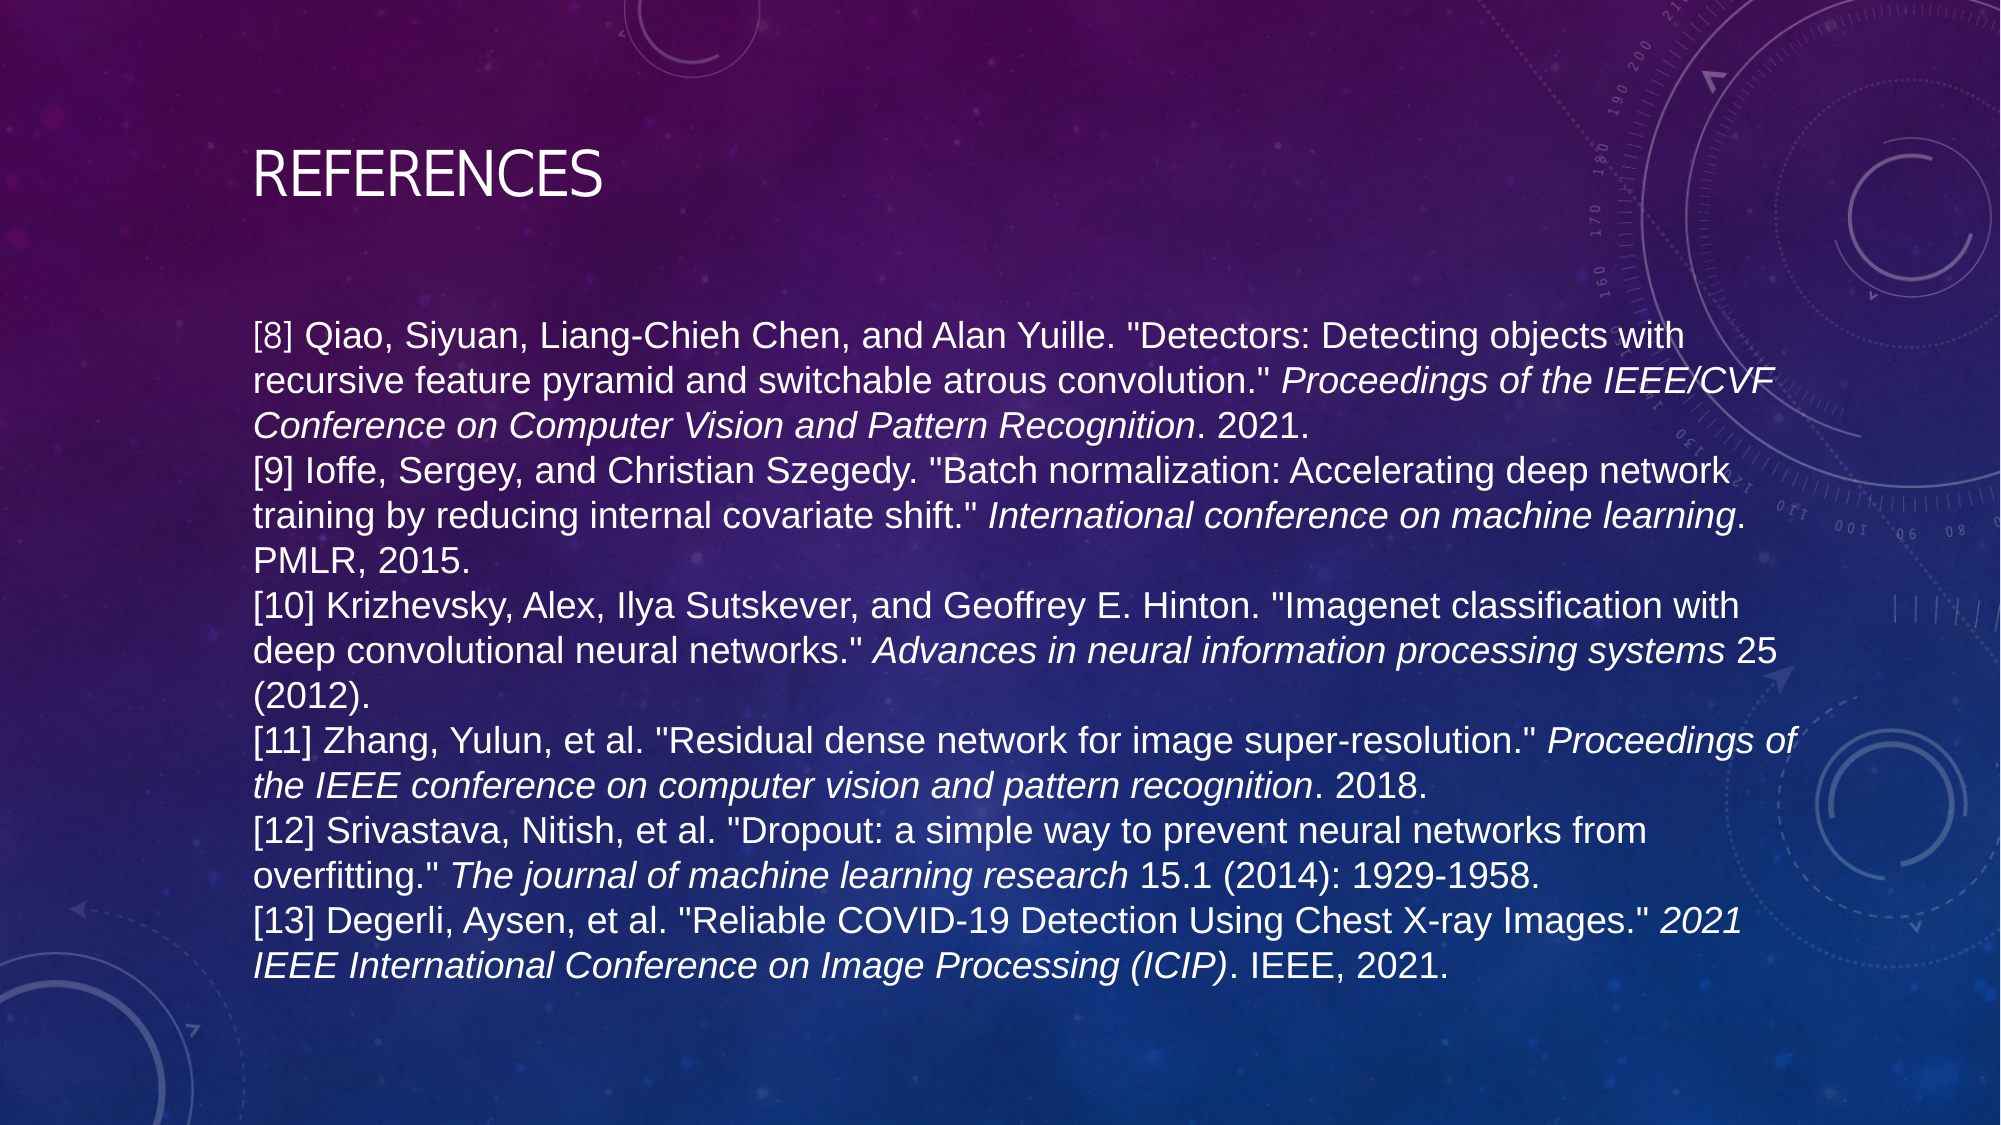

# References
[8] Qiao, Siyuan, Liang-Chieh Chen, and Alan Yuille. "Detectors: Detecting objects with recursive feature pyramid and switchable atrous convolution." Proceedings of the IEEE/CVF Conference on Computer Vision and Pattern Recognition. 2021.
[9] Ioffe, Sergey, and Christian Szegedy. "Batch normalization: Accelerating deep network training by reducing internal covariate shift." International conference on machine learning. PMLR, 2015.
[10] Krizhevsky, Alex, Ilya Sutskever, and Geoffrey E. Hinton. "Imagenet classification with deep convolutional neural networks." Advances in neural information processing systems 25 (2012).
[11] Zhang, Yulun, et al. "Residual dense network for image super-resolution." Proceedings of the IEEE conference on computer vision and pattern recognition. 2018.
[12] Srivastava, Nitish, et al. "Dropout: a simple way to prevent neural networks from overfitting." The journal of machine learning research 15.1 (2014): 1929-1958.
[13] Degerli, Aysen, et al. "Reliable COVID-19 Detection Using Chest X-ray Images." 2021 IEEE International Conference on Image Processing (ICIP). IEEE, 2021.